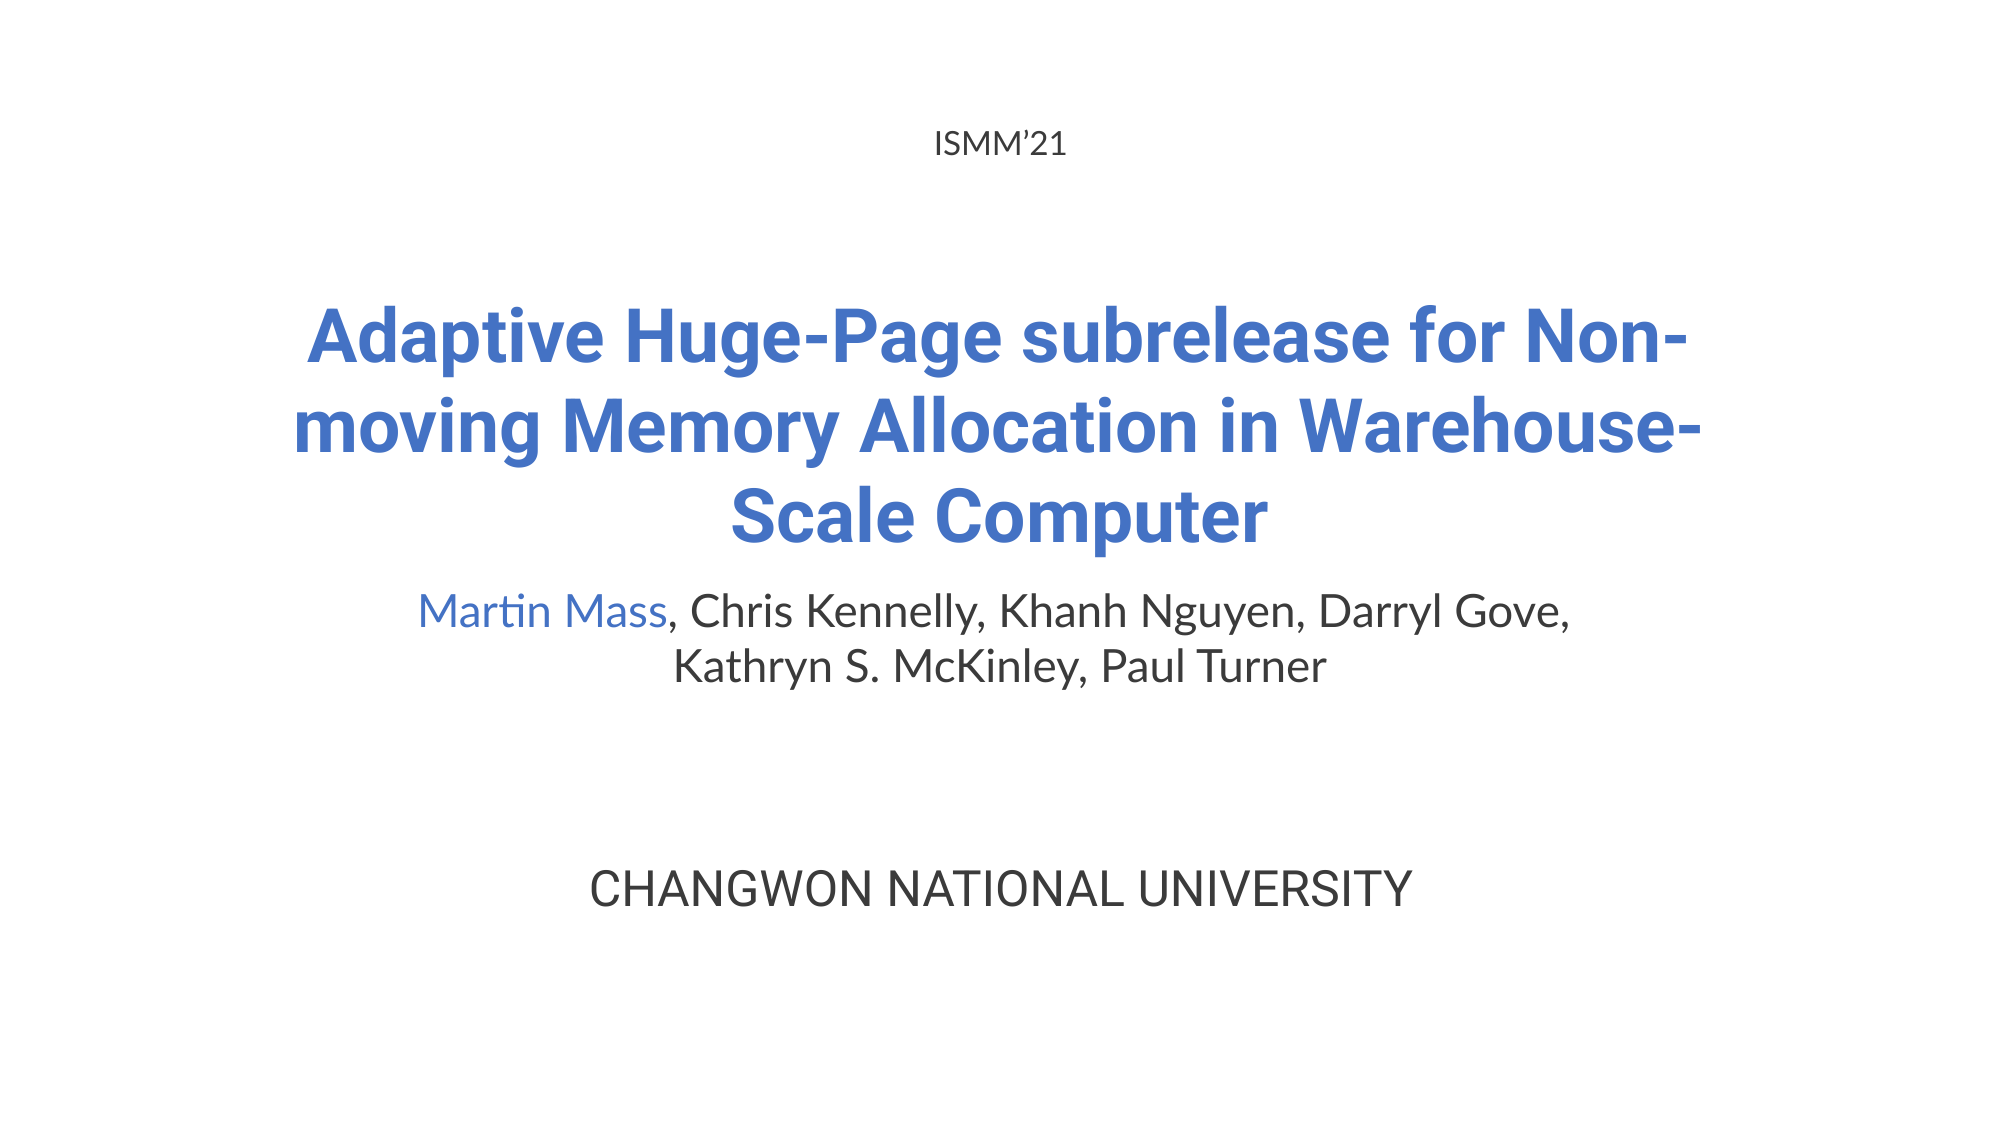

ISMM’21
Adaptive Huge-Page subrelease for Non-moving Memory Allocation in Warehouse-Scale Computer
Martin Mass, Chris Kennelly, Khanh Nguyen, Darryl Gove,
Kathryn S. McKinley, Paul Turner
CHANGWON NATIONAL UNIVERSITY